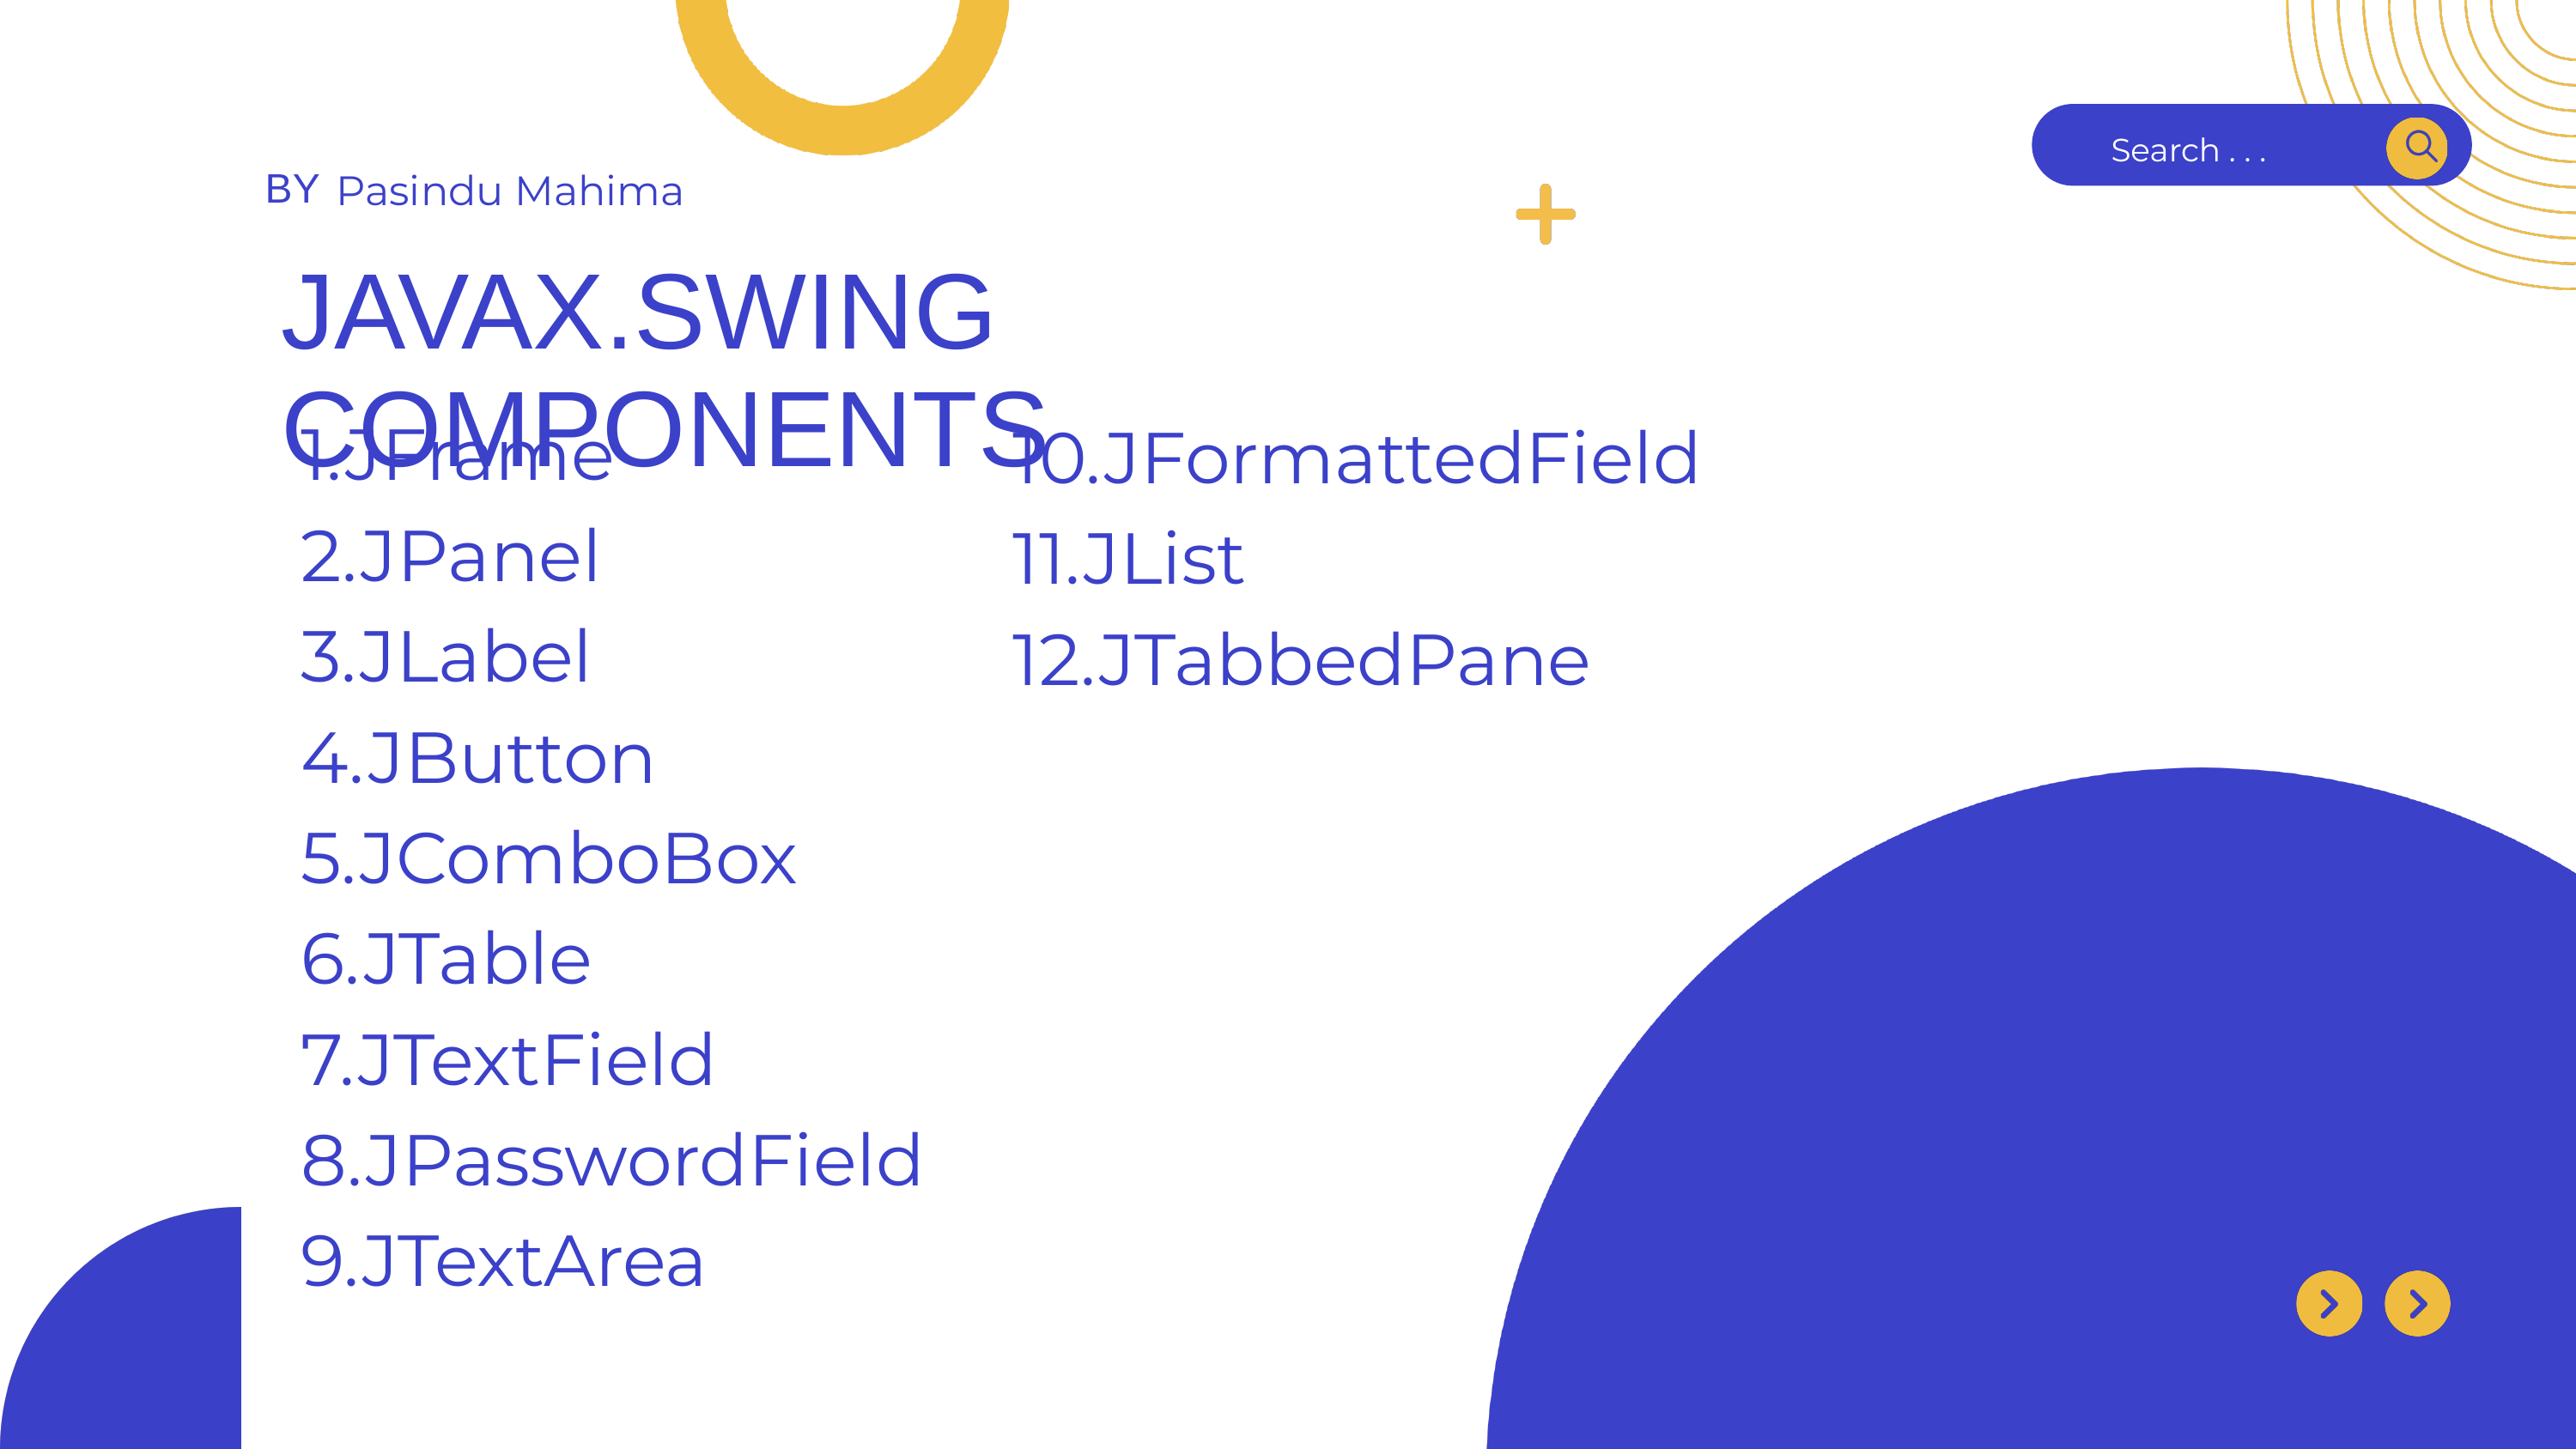

Search . . .

BY
Pasindu Mahima

JAVAX.SWING COMPONENTS
1.JFrame
2.JPanel
3.JLabel
4.JButton
5.JComboBox
6.JTable
7.JTextField
8.JPasswordField
9.JTextArea

10.JFormattedField
11.JList
12.JTabbedPane